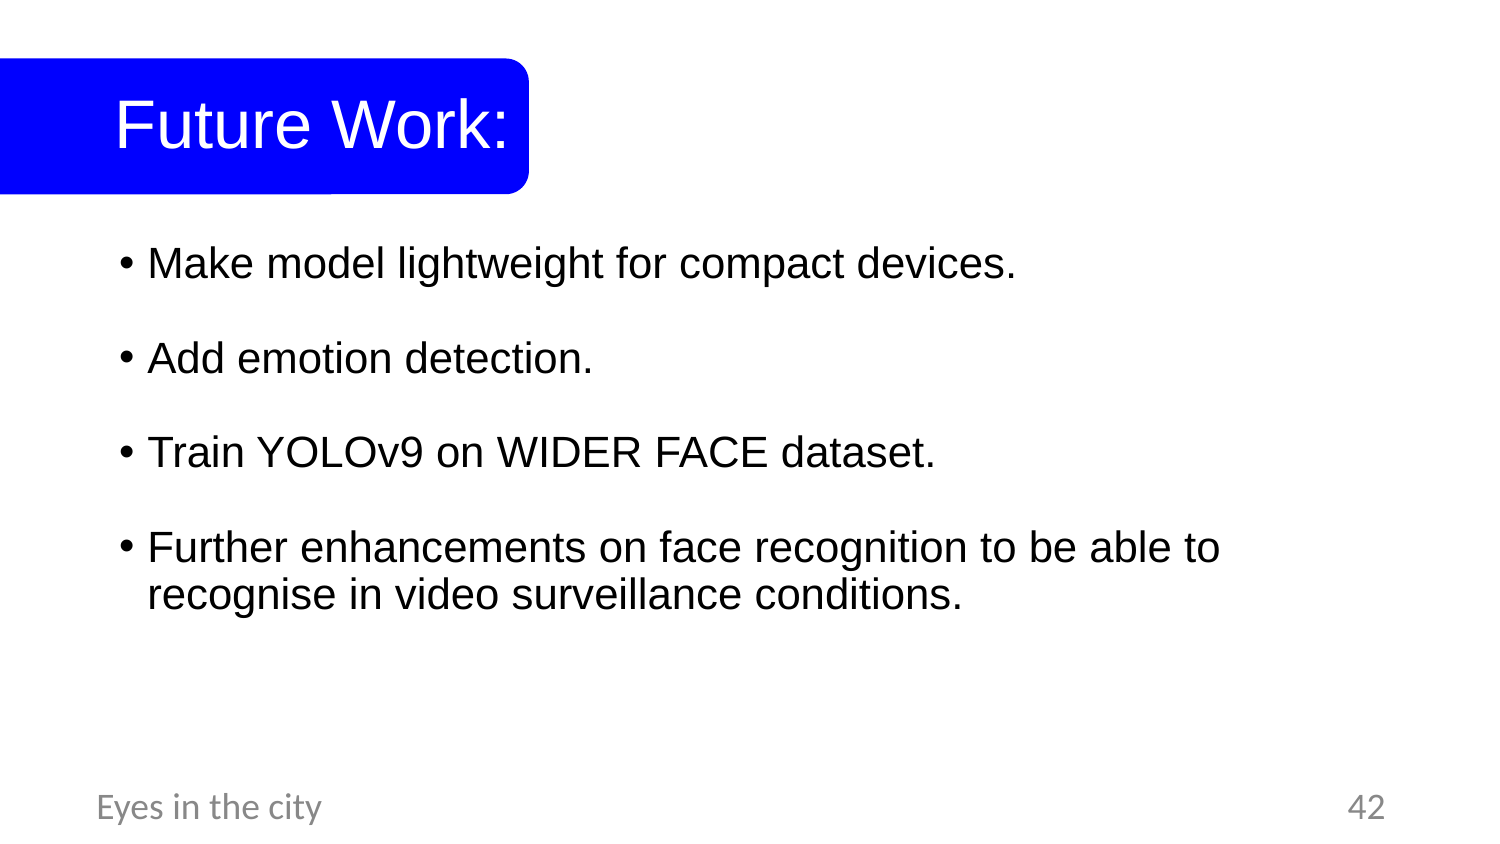

# Future Work:

Make model lightweight for compact devices.

Add emotion detection.

Train YOLOv9 on WIDER FACE dataset.

Further enhancements on face recognition to be able to recognise in video surveillance conditions.

Eyes in the city
42